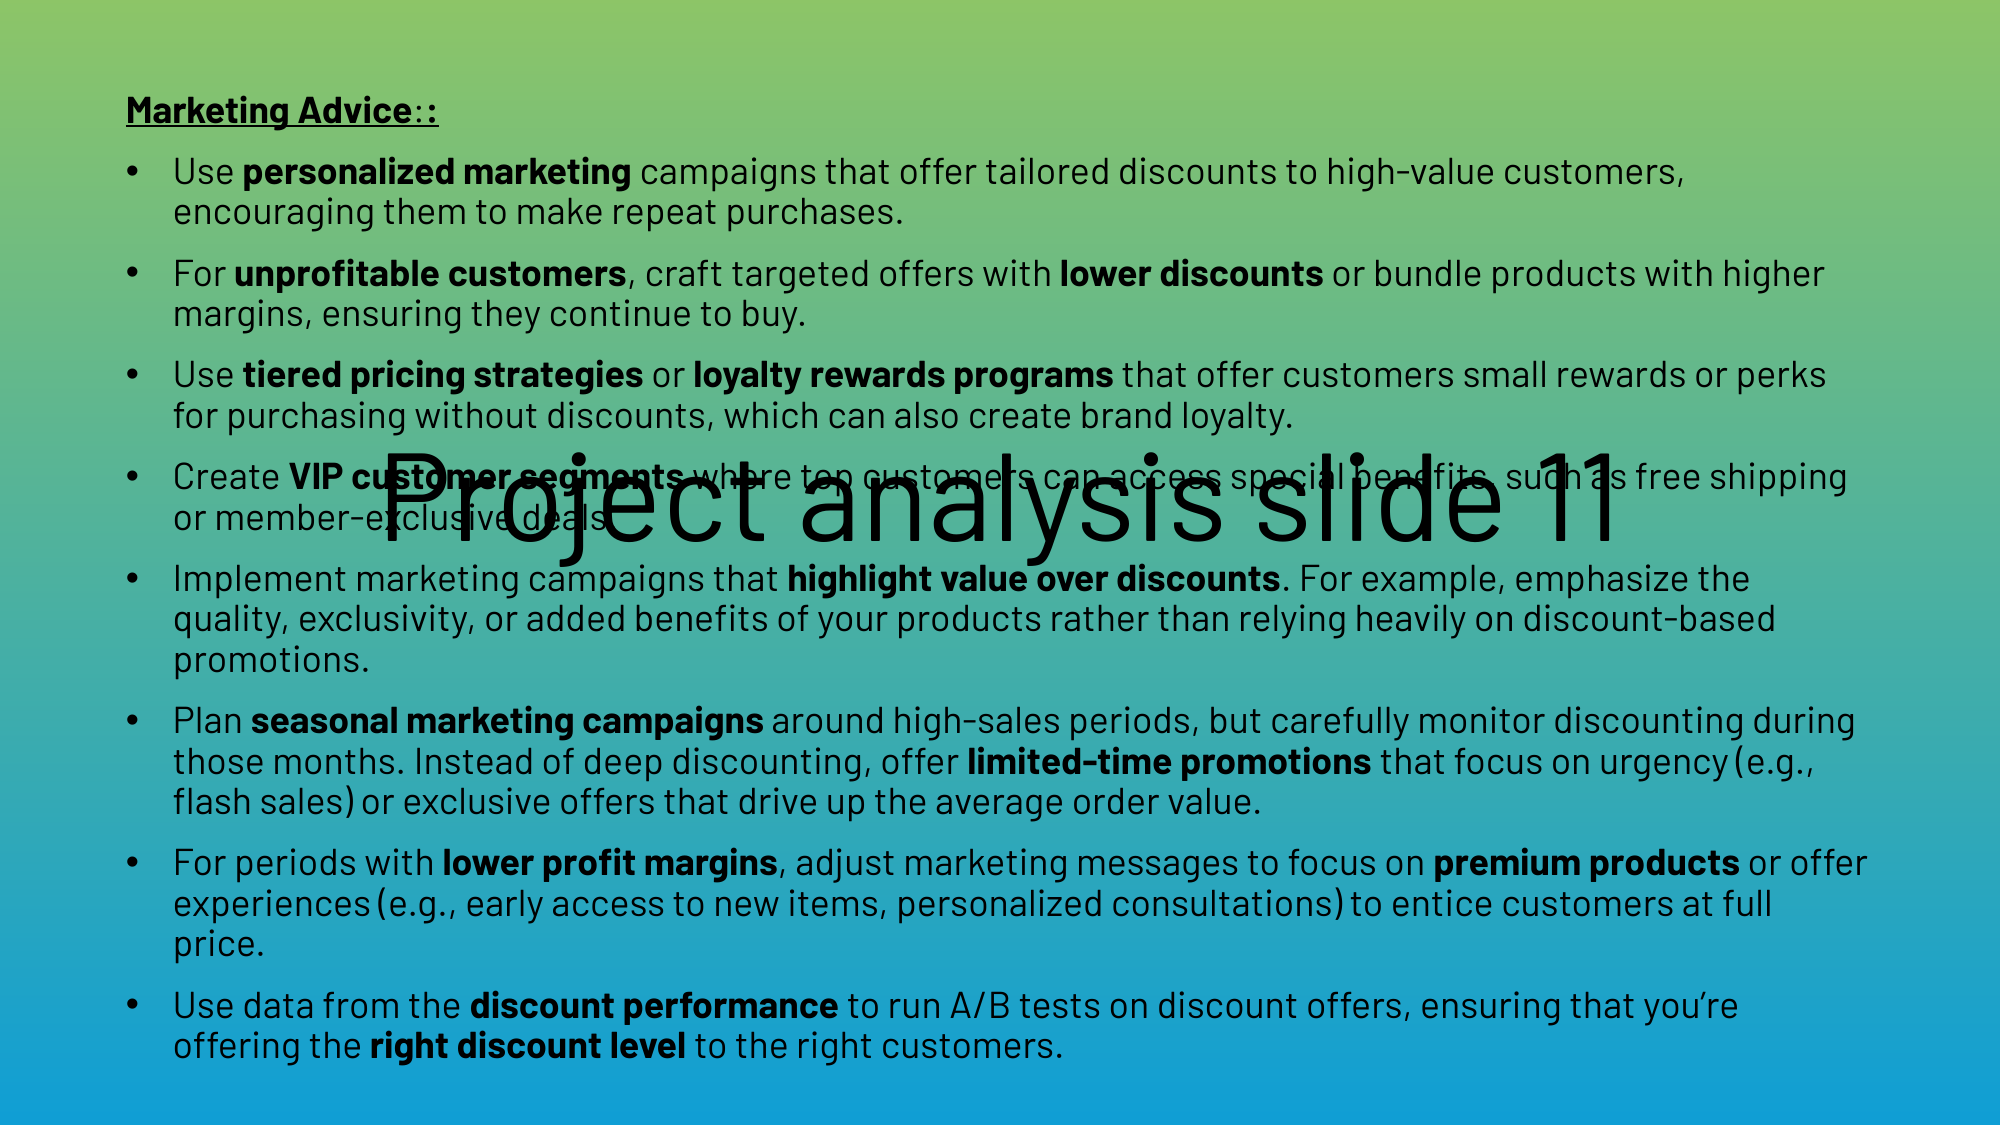

Marketing Advice::
Use personalized marketing campaigns that offer tailored discounts to high-value customers, encouraging them to make repeat purchases.
For unprofitable customers, craft targeted offers with lower discounts or bundle products with higher margins, ensuring they continue to buy.
Use tiered pricing strategies or loyalty rewards programs that offer customers small rewards or perks for purchasing without discounts, which can also create brand loyalty.
Create VIP customer segments where top customers can access special benefits, such as free shipping or member-exclusive deals.
Implement marketing campaigns that highlight value over discounts. For example, emphasize the quality, exclusivity, or added benefits of your products rather than relying heavily on discount-based promotions.
Plan seasonal marketing campaigns around high-sales periods, but carefully monitor discounting during those months. Instead of deep discounting, offer limited-time promotions that focus on urgency (e.g., flash sales) or exclusive offers that drive up the average order value.
For periods with lower profit margins, adjust marketing messages to focus on premium products or offer experiences (e.g., early access to new items, personalized consultations) to entice customers at full price.
Use data from the discount performance to run A/B tests on discount offers, ensuring that you’re offering the right discount level to the right customers.

# Project analysis slide 11